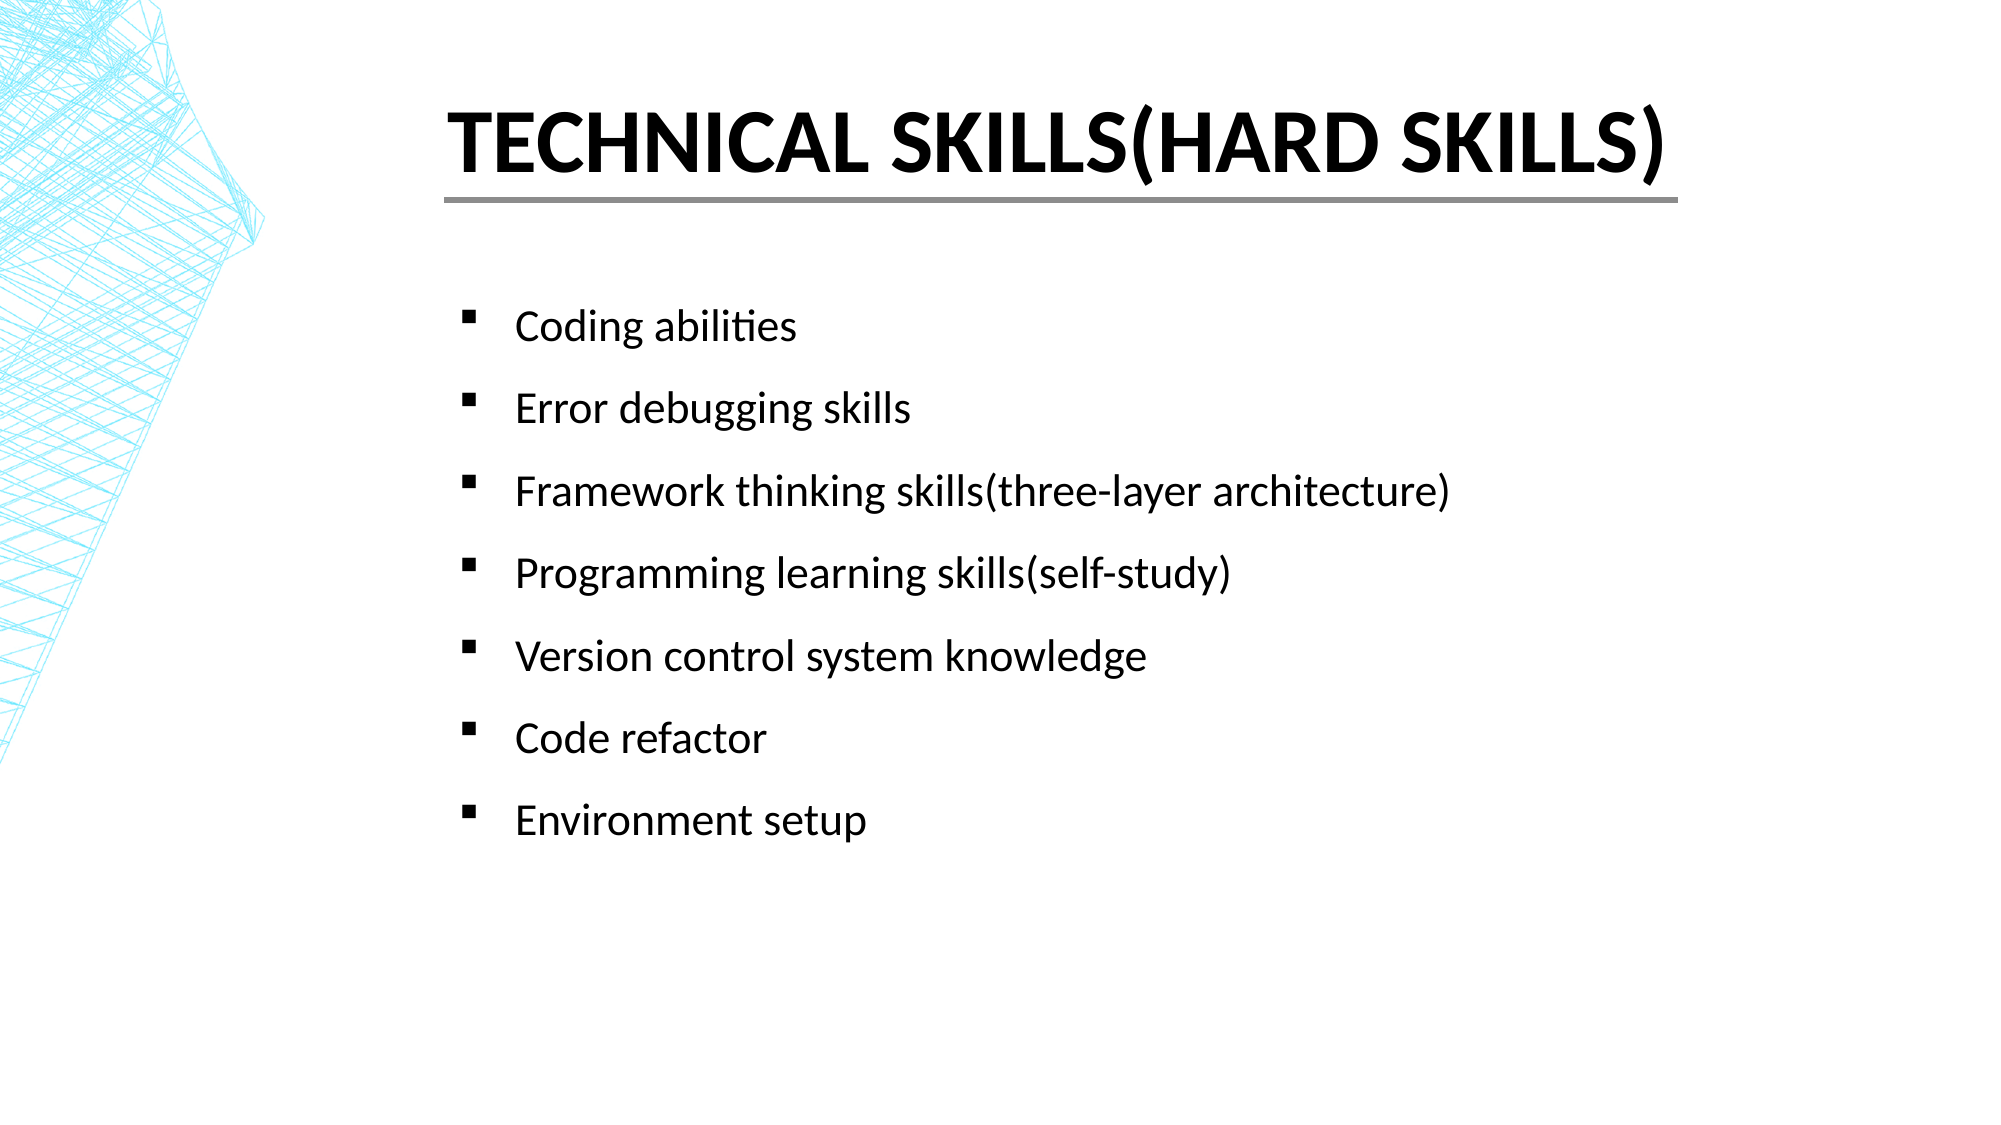

TECHNICAL SKILLS(HARD SKILLS)
Coding abilities
Error debugging skills
Framework thinking skills(three-layer architecture)
Programming learning skills(self-study)
Version control system knowledge
Code refactor
Environment setup